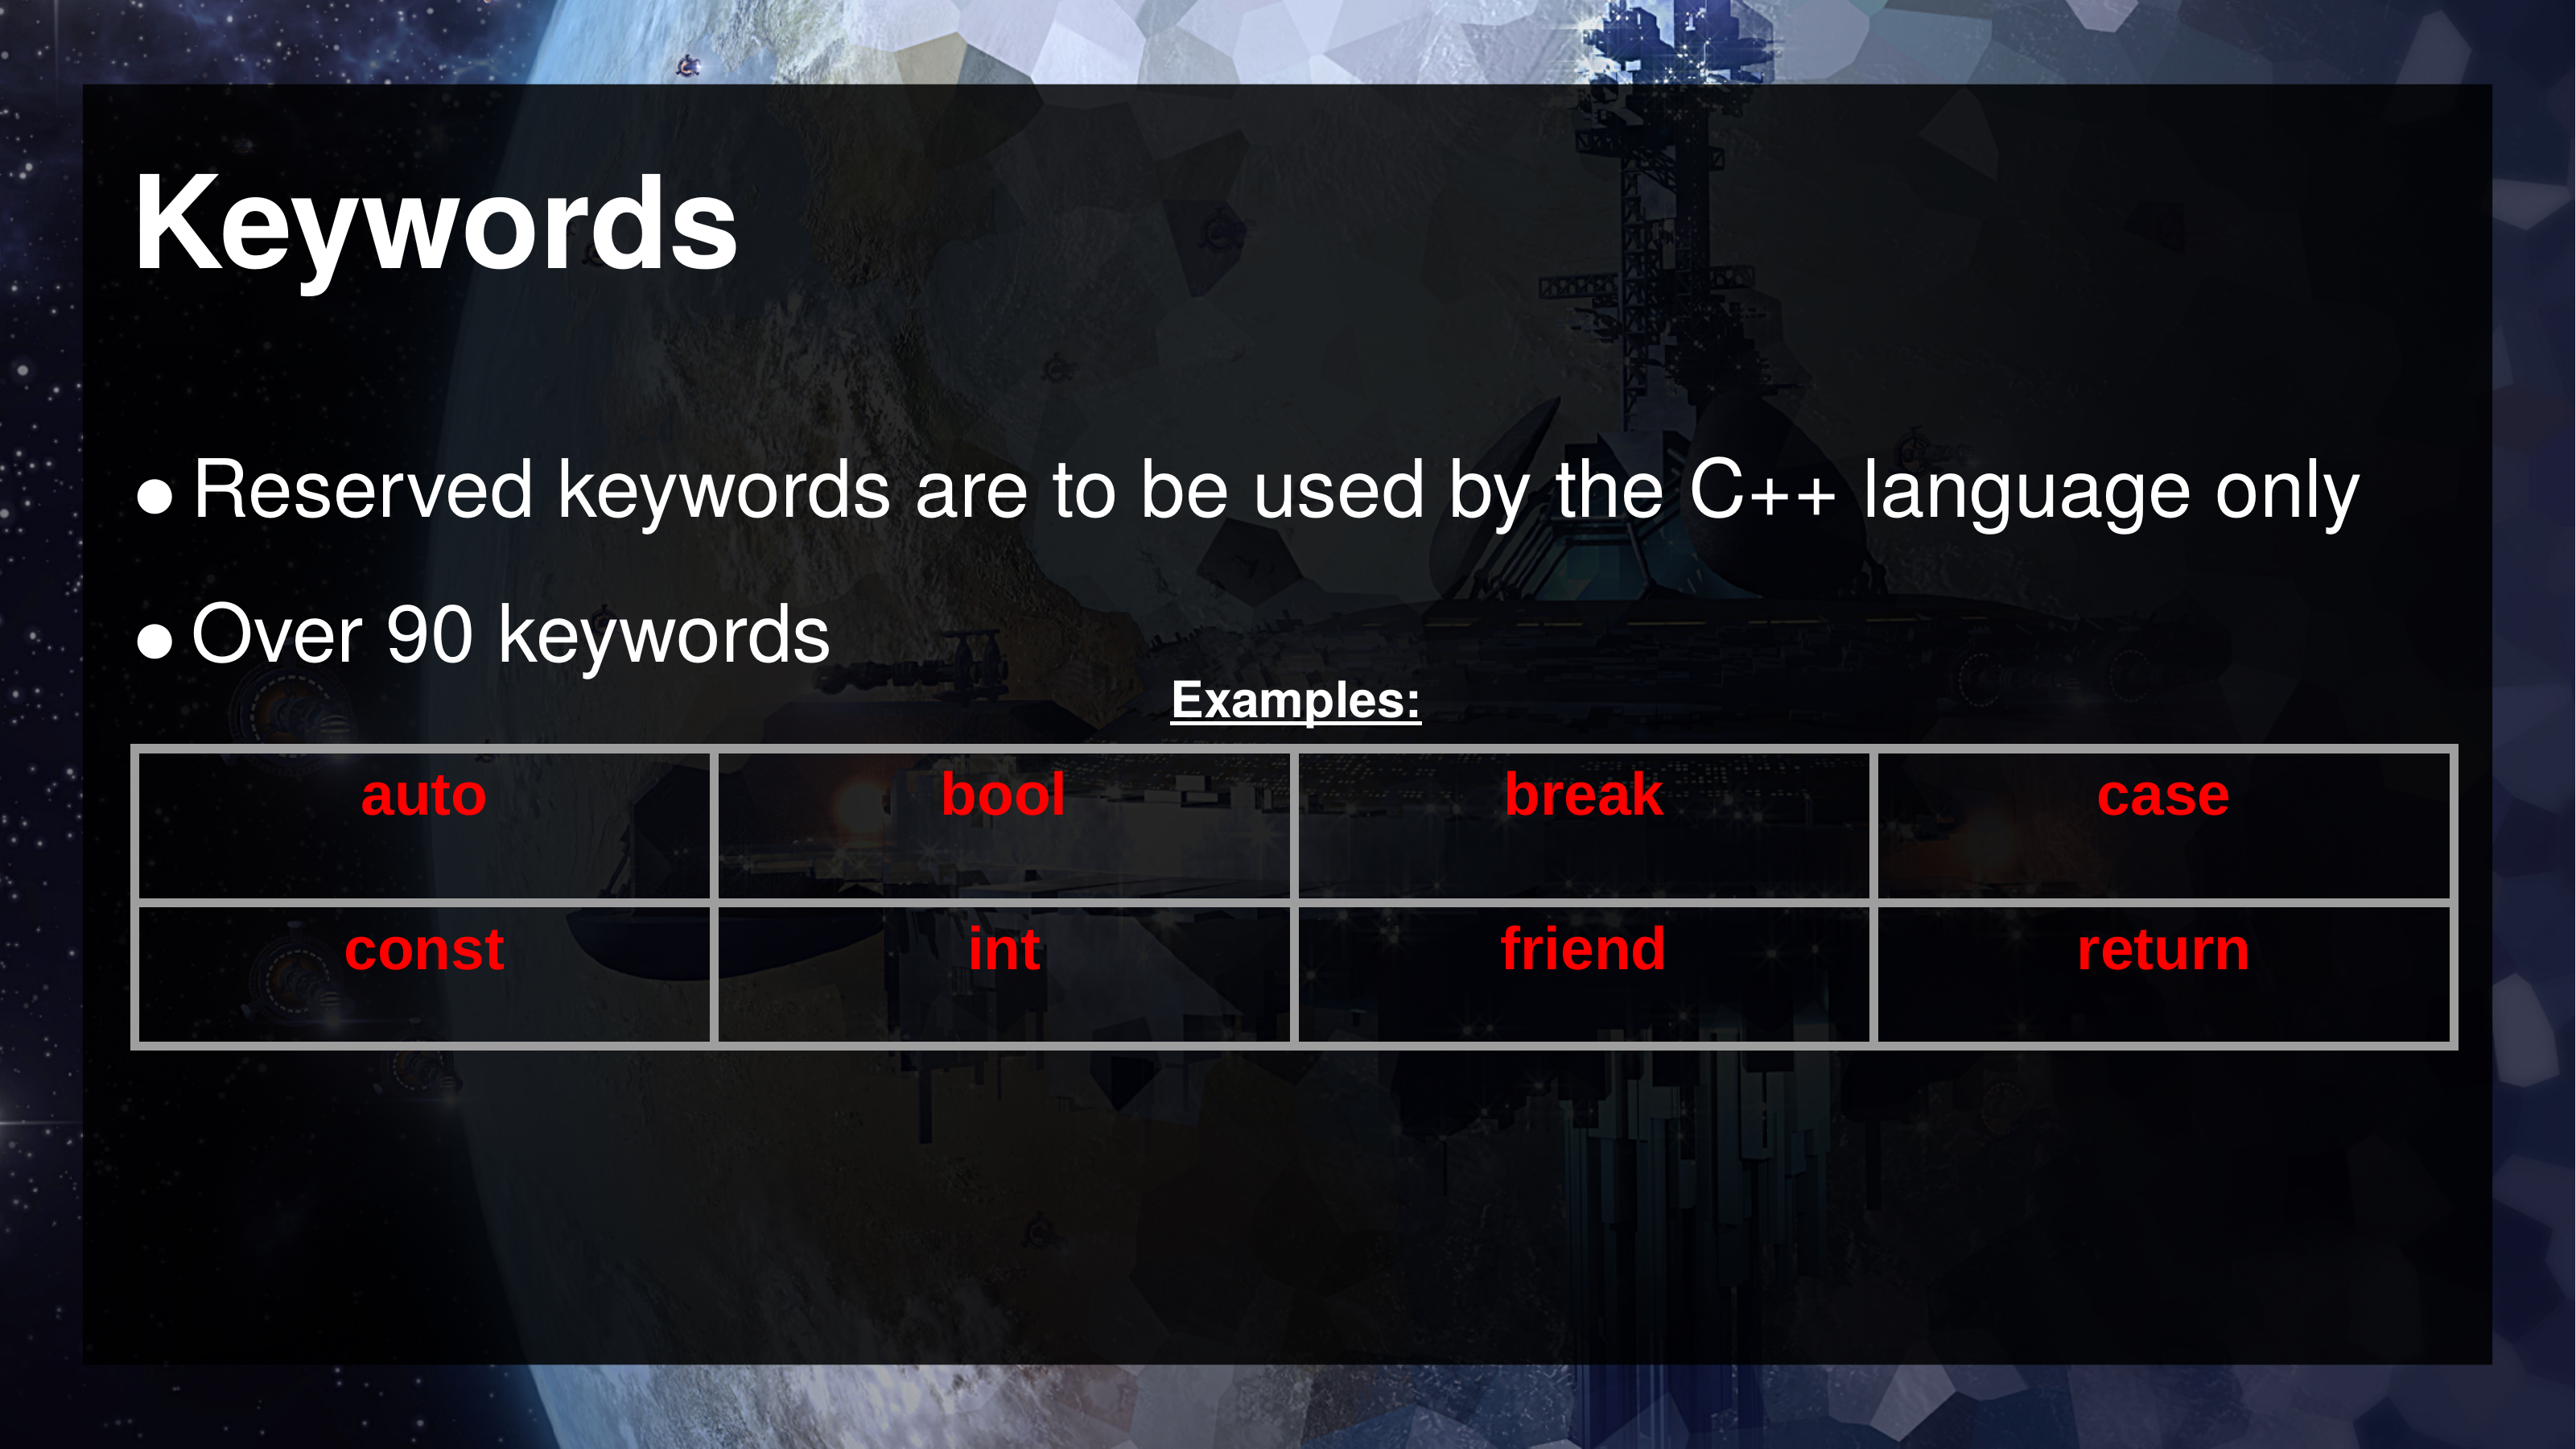

# Keywords
Reserved keywords are to be used by the C++ language only
Over 90 keywords
Examples:
| auto | bool | break | case |
| --- | --- | --- | --- |
| const | int | friend | return |